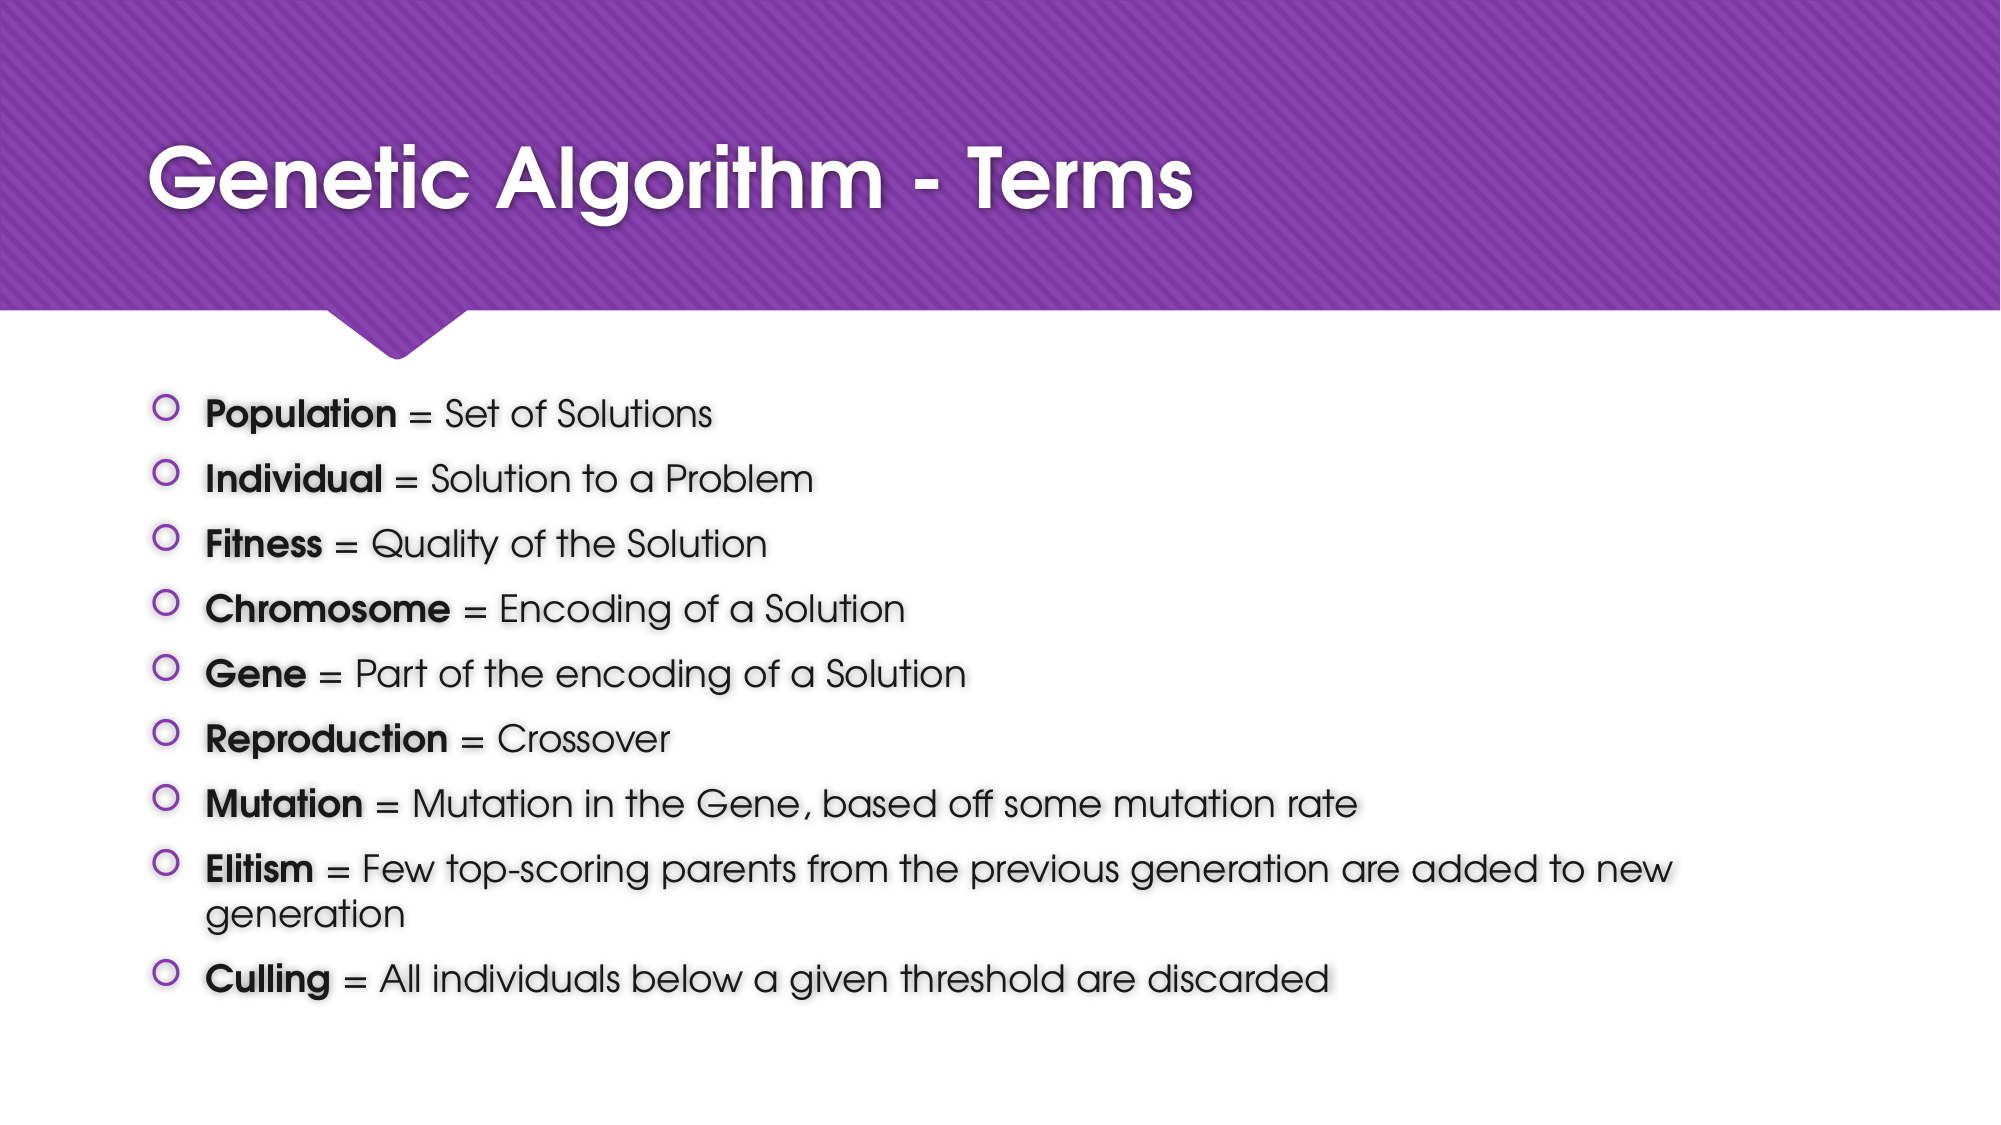

# Genetic Algorithm - Terms
Population = Set of Solutions
Individual = Solution to a Problem
Fitness = Quality of the Solution
Chromosome = Encoding of a Solution
Gene = Part of the encoding of a Solution
Reproduction = Crossover
Mutation = Mutation in the Gene, based off some mutation rate
Elitism = Few top-scoring parents from the previous generation are added to new generation
Culling = All individuals below a given threshold are discarded